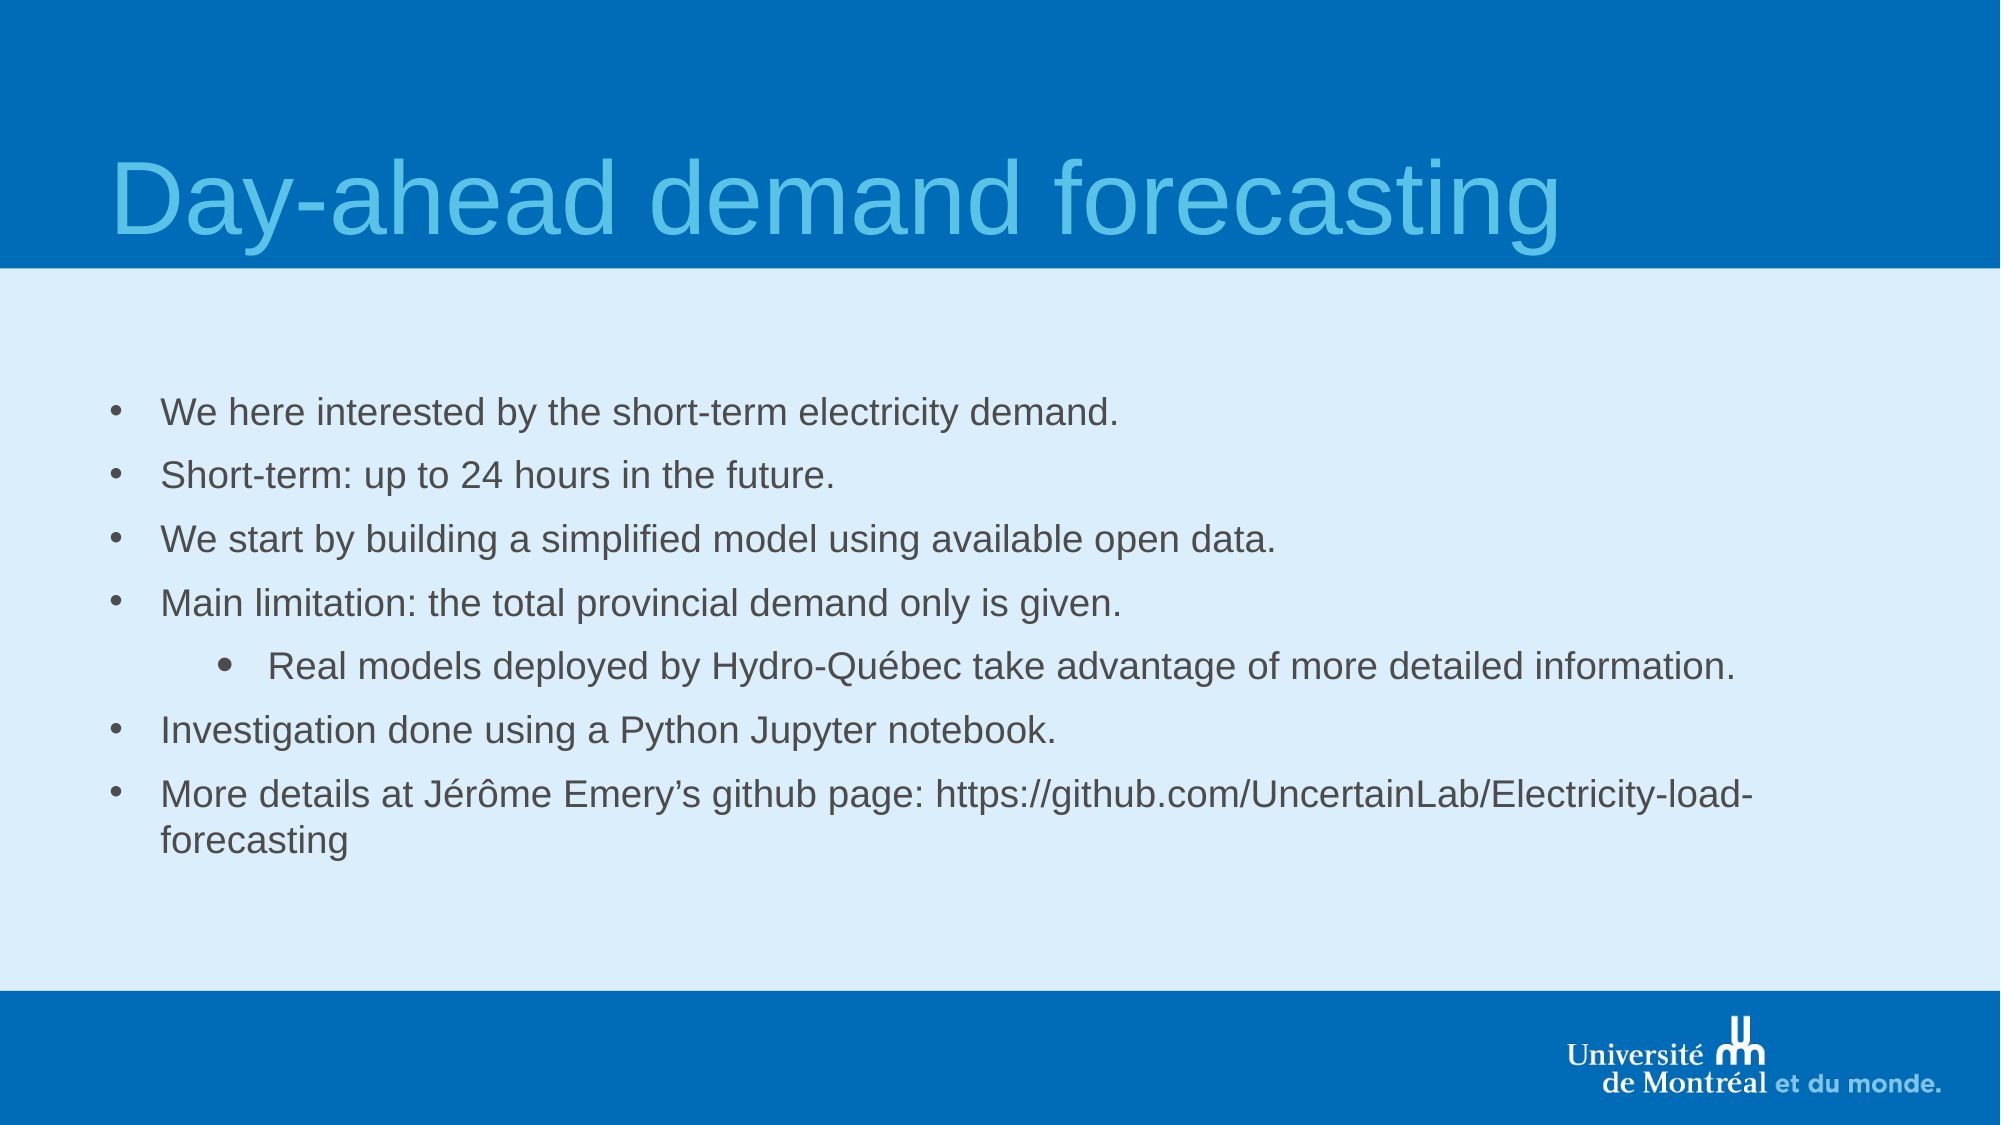

# Day-ahead demand forecasting
We here interested by the short-term electricity demand.
Short-term: up to 24 hours in the future.
We start by building a simplified model using available open data.
Main limitation: the total provincial demand only is given.
Real models deployed by Hydro-Québec take advantage of more detailed information.
Investigation done using a Python Jupyter notebook.
More details at Jérôme Emery’s github page: https://github.com/UncertainLab/Electricity-load-forecasting